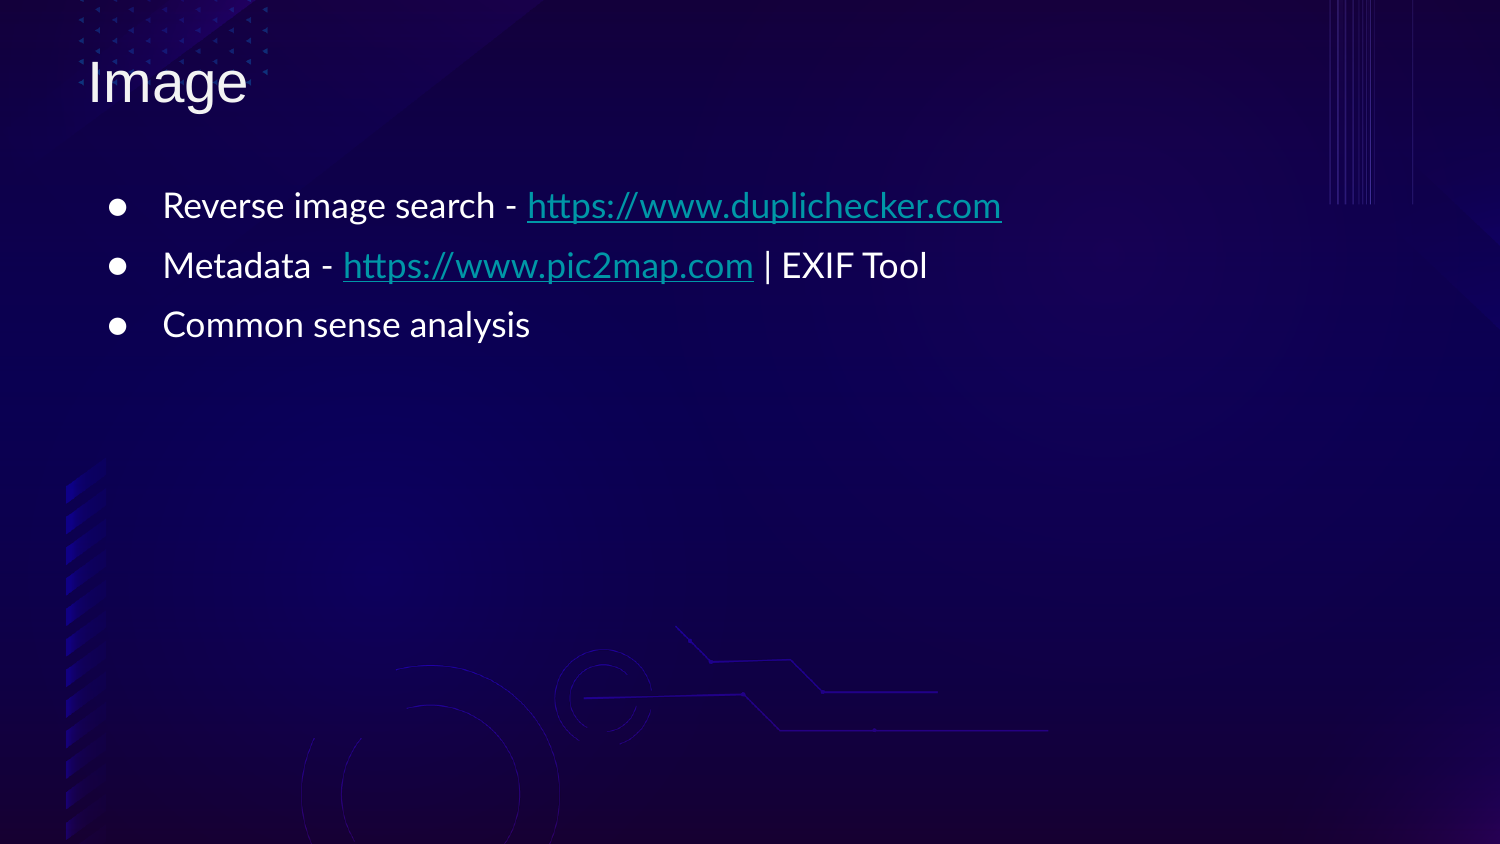

Image
Reverse image search - https://www.duplichecker.com
Metadata - https://www.pic2map.com | EXIF Tool
Common sense analysis